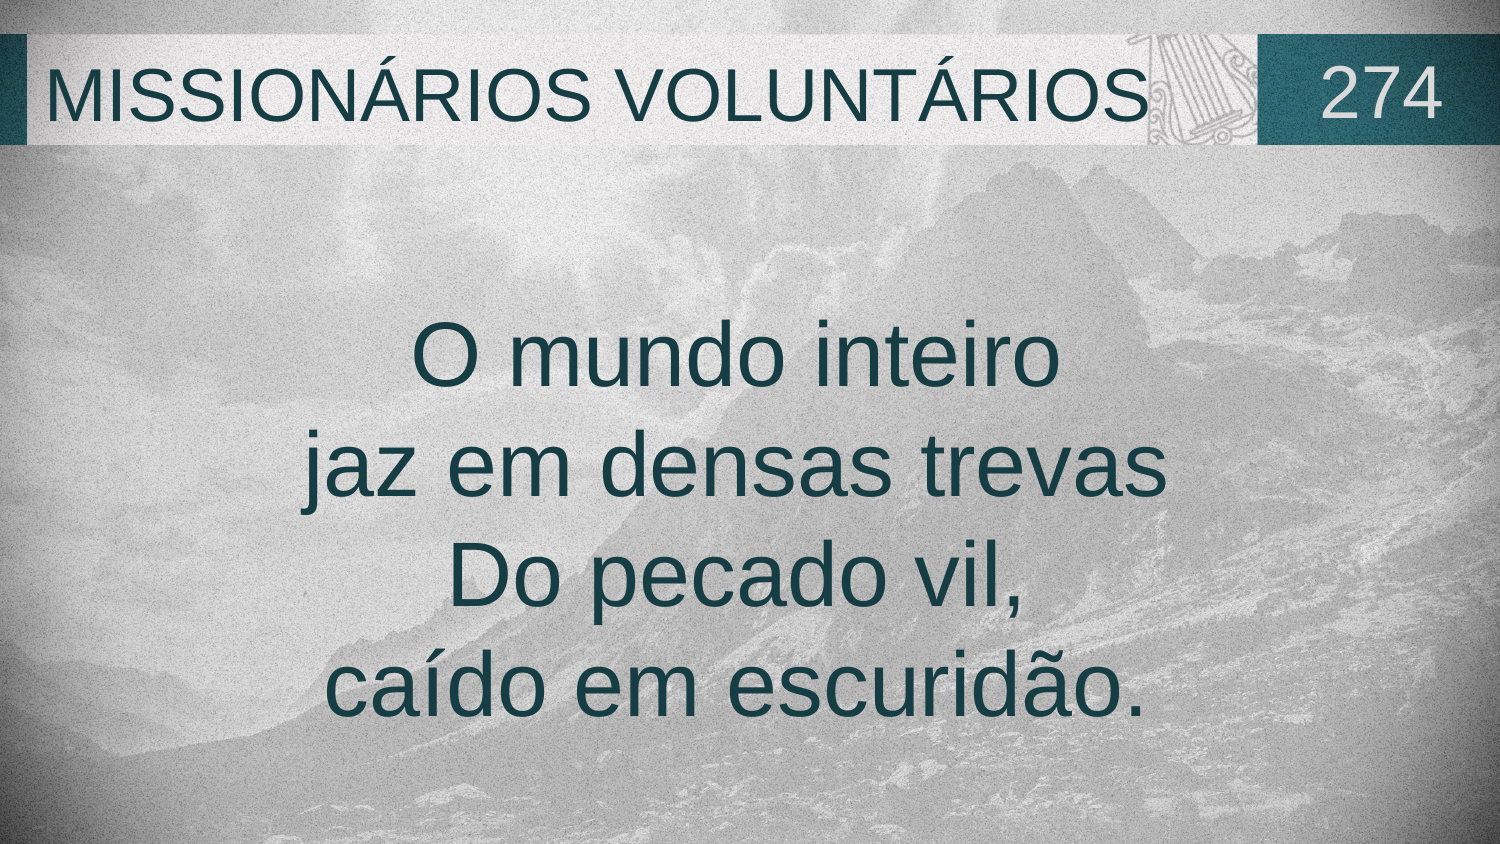

# MISSIONÁRIOS VOLUNTÁRIOS
274
O mundo inteiro
jaz em densas trevas
Do pecado vil,
caído em escuridão.